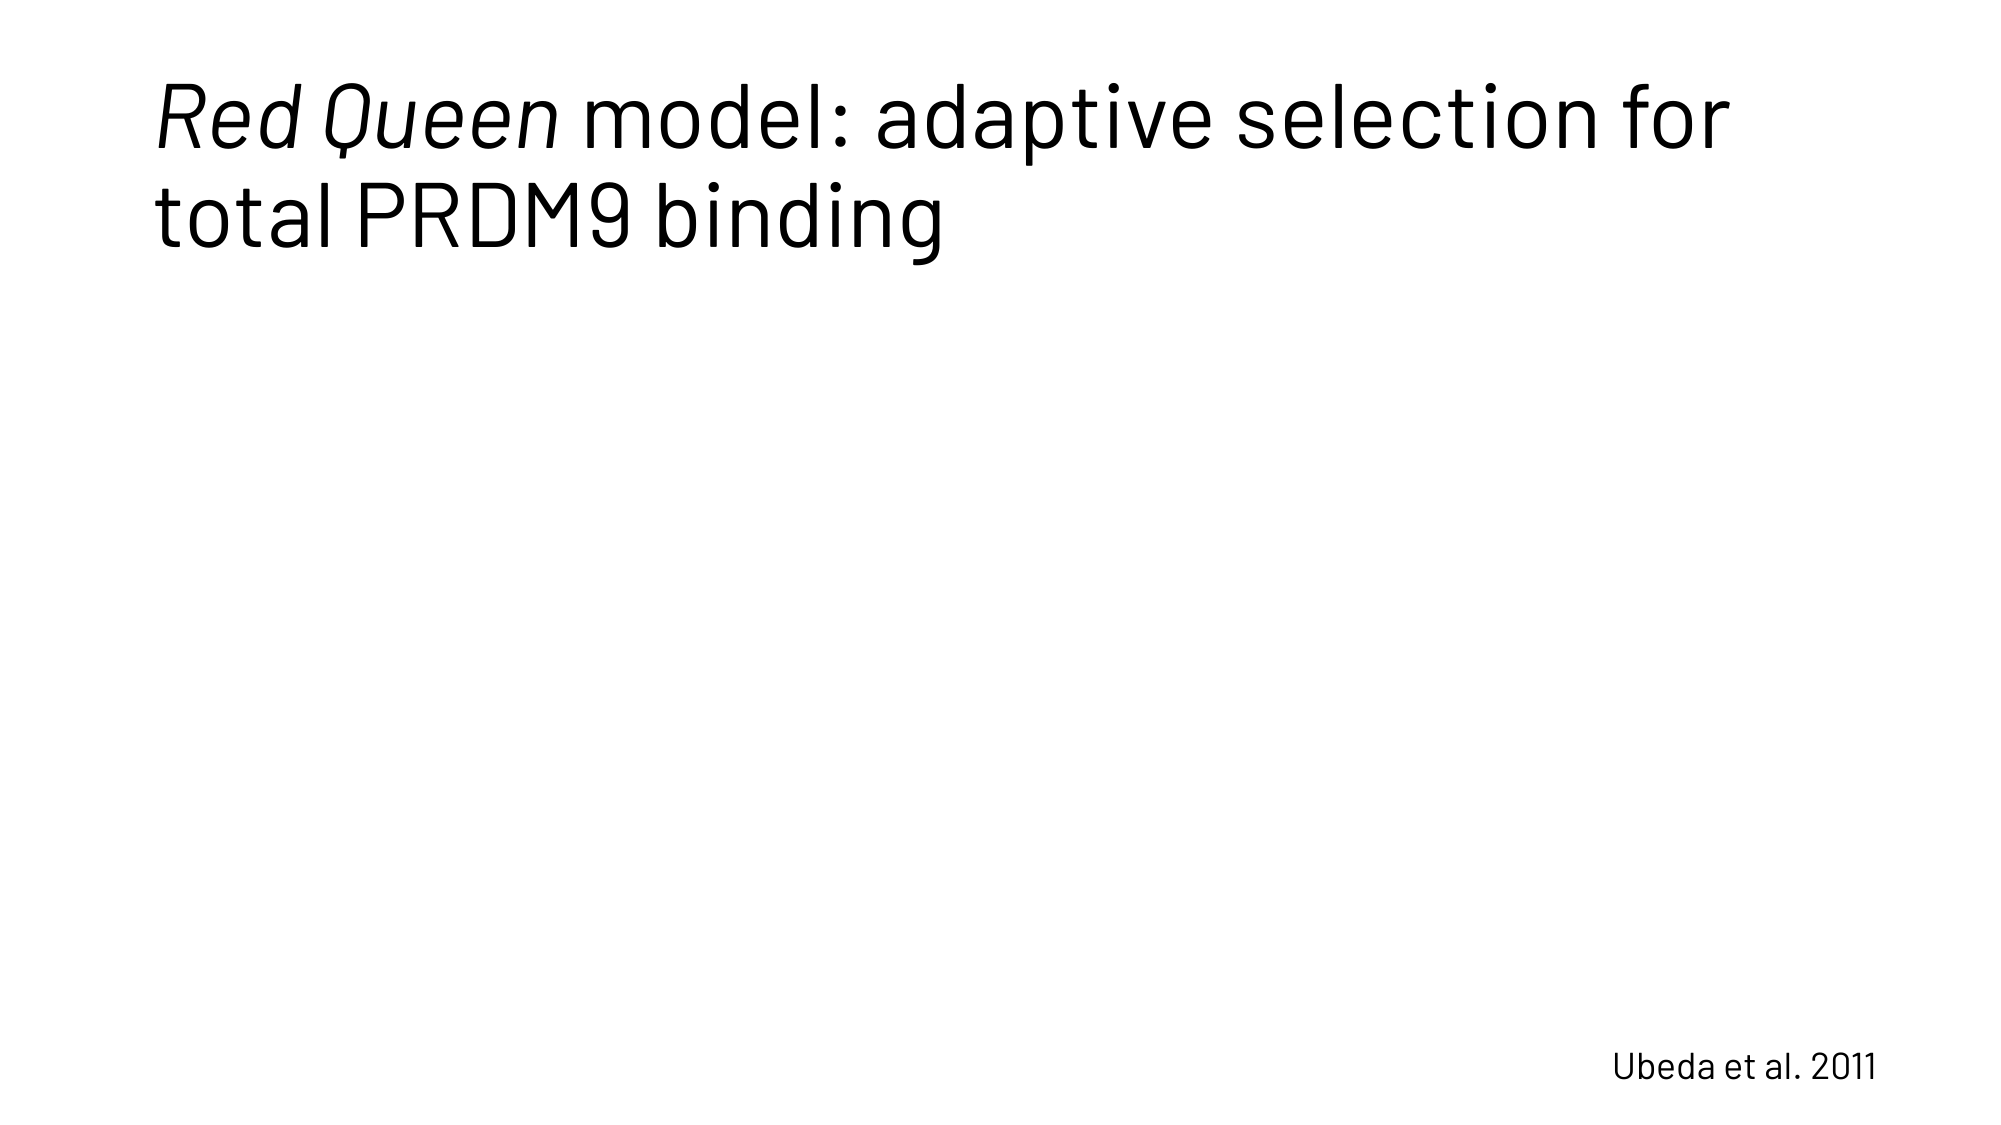

# Red Queen model: adaptive selection for total PRDM9 binding
Ubeda et al. 2011